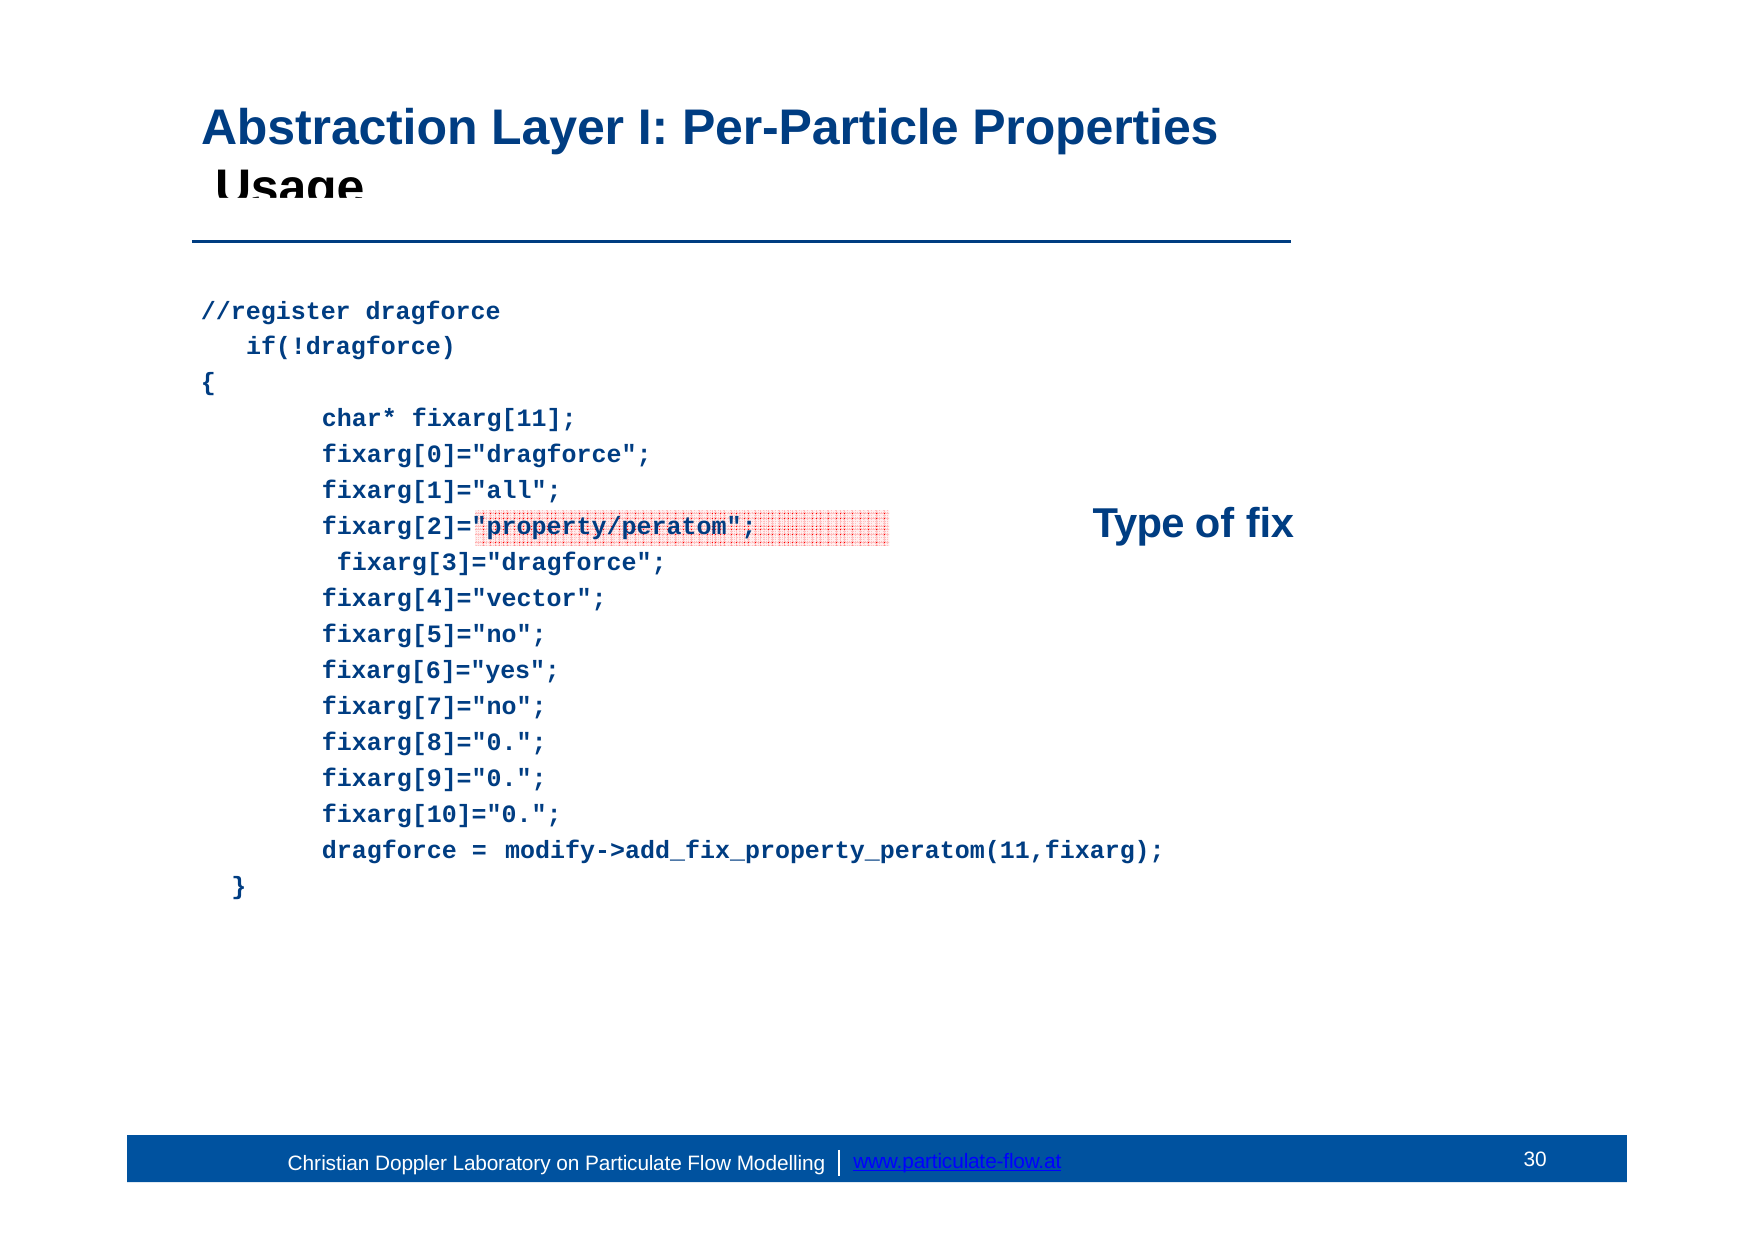

# Abstraction Layer I: Per-Particle Properties  Usage

//register dragforce  if(!dragforce)
{
char* fixarg[11];  fixarg[0]="dragforce";  fixarg[1]="all";  fixarg[2]="property/peratom";  fixarg[3]="dragforce";  fixarg[4]="vector";  fixarg[5]="no";
fixarg[6]="yes";
fixarg[7]="no";
fixarg[8]="0.";
fixarg[9]="0.";
fixarg[10]="0.";
Type of fix

dragforce = modify->add_fix_property_peratom(11,fixarg);
}

30
www.particulate-flow.at
Christian Doppler Laboratory on Particulate Flow Modelling